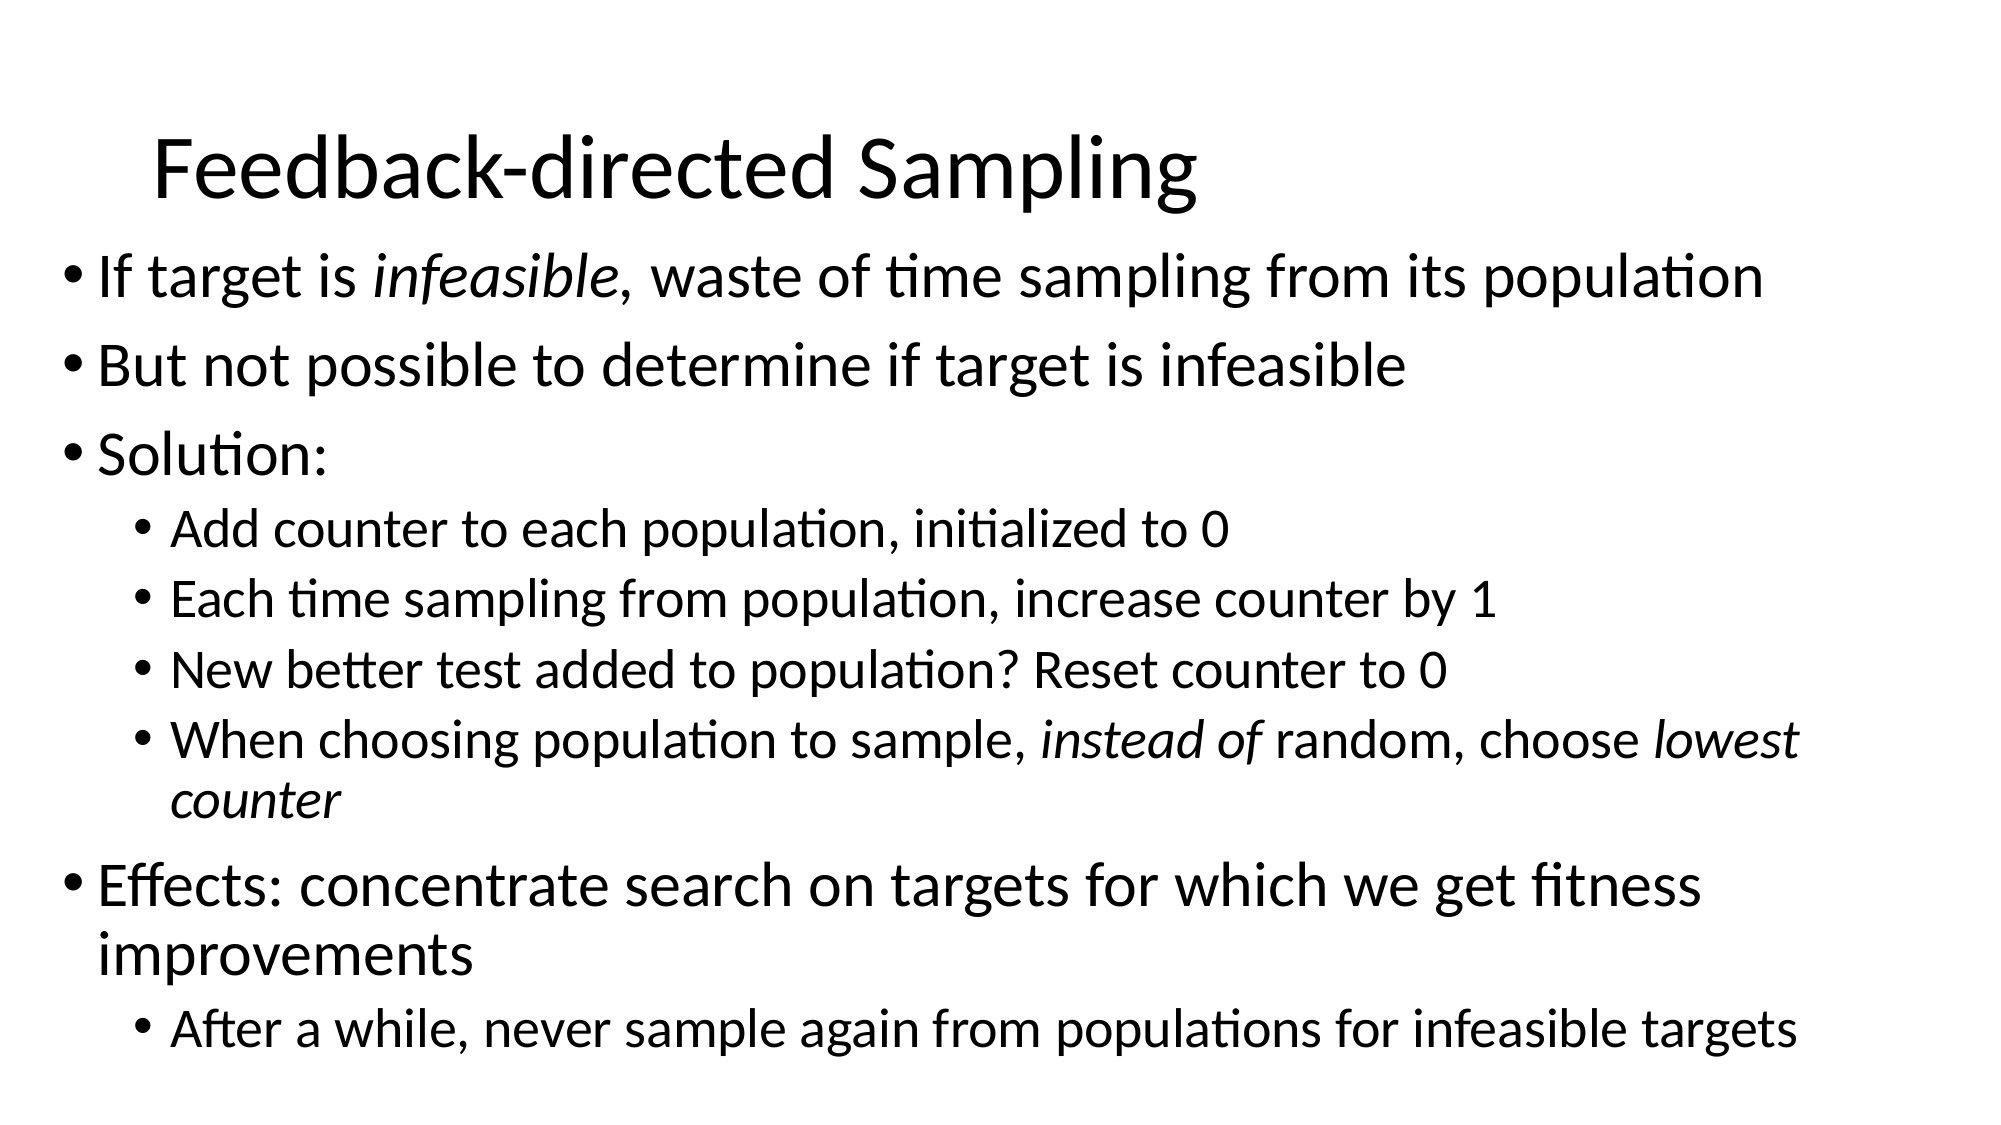

# Feedback-directed Sampling
If target is infeasible, waste of time sampling from its population
But not possible to determine if target is infeasible
Solution:
Add counter to each population, initialized to 0
Each time sampling from population, increase counter by 1
New better test added to population? Reset counter to 0
When choosing population to sample, instead of random, choose lowest counter
Effects: concentrate search on targets for which we get fitness improvements
After a while, never sample again from populations for infeasible targets